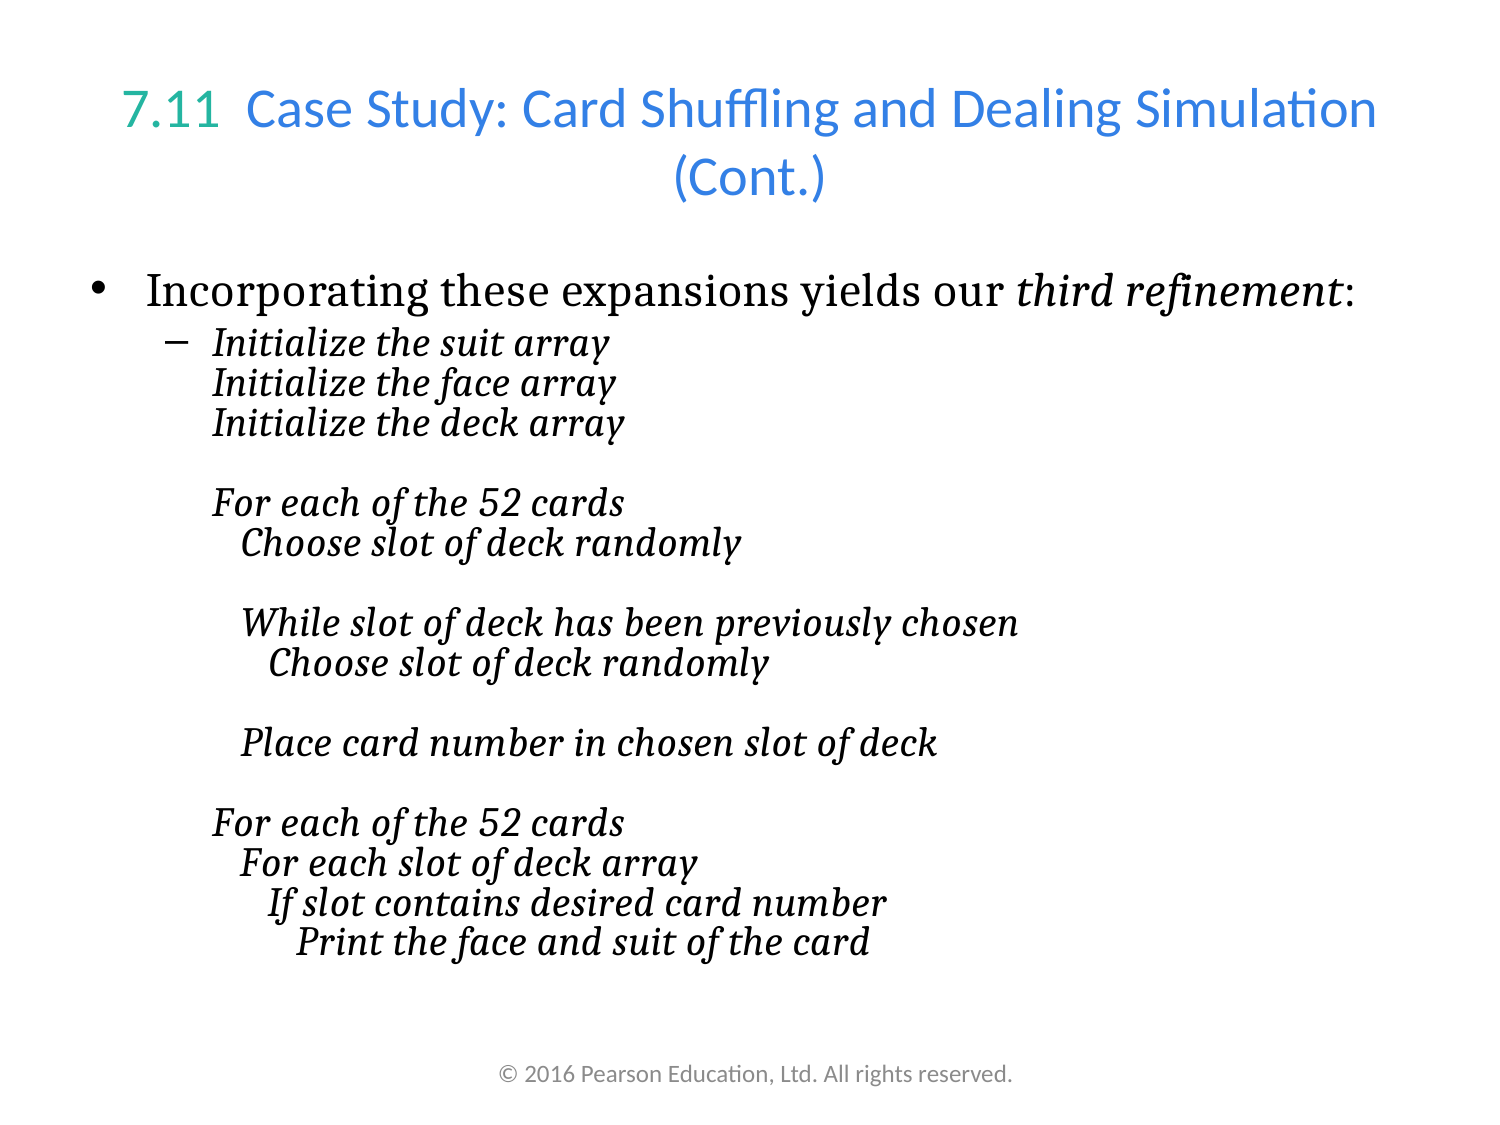

# 7.11  Case Study: Card Shuffling and Dealing Simulation (Cont.)
Incorporating these expansions yields our third refinement:
Initialize the suit array
Initialize the face array
Initialize the deck array
For each of the 52 cards
   Choose slot of deck randomly
   While slot of deck has been previously chosen
      Choose slot of deck randomly
   Place card number in chosen slot of deck
For each of the 52 cards
   For each slot of deck array
      If slot contains desired card number
         Print the face and suit of the card
© 2016 Pearson Education, Ltd. All rights reserved.